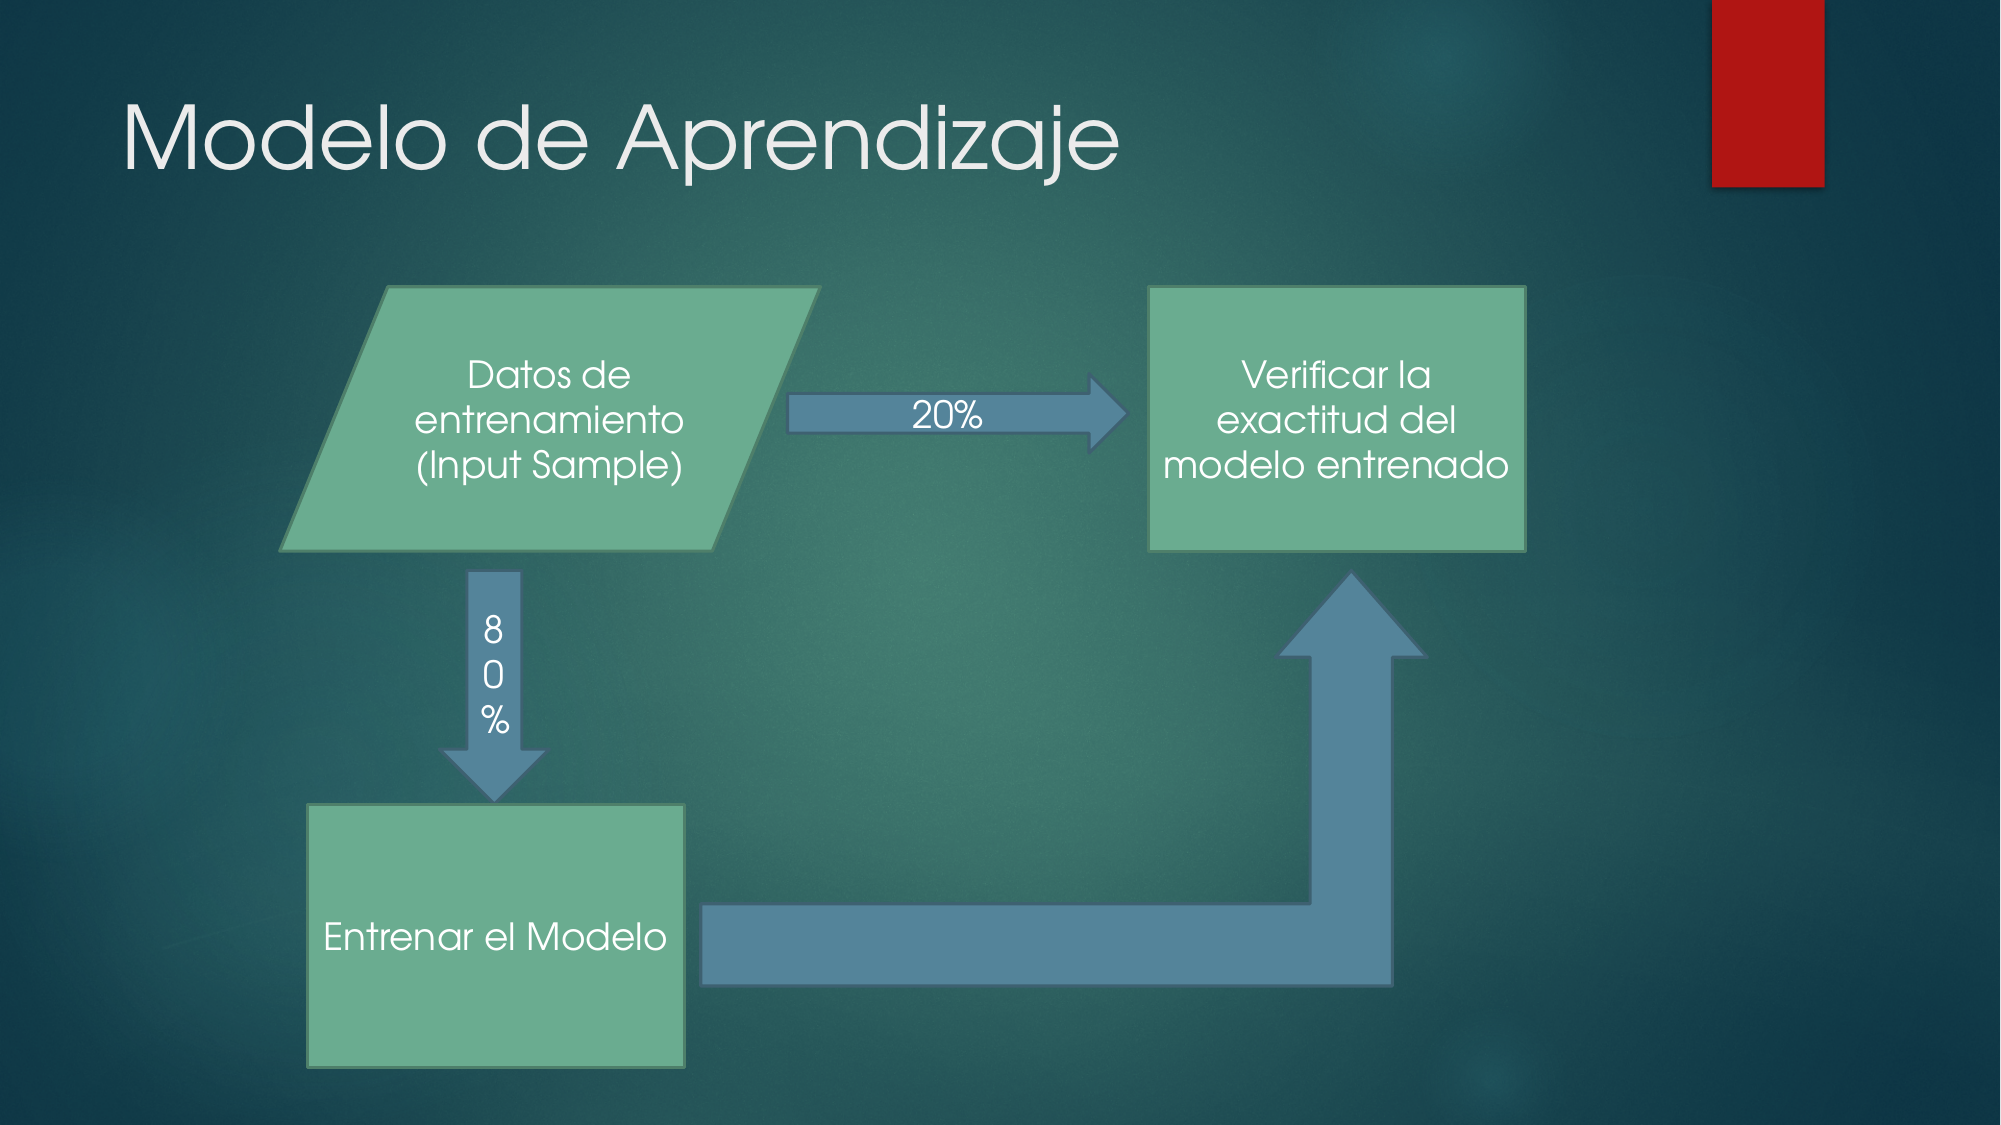

# Modelo de Aprendizaje
Datos de entrenamiento (Input Sample)
Verificar la exactitud del modelo entrenado
20%
80%

Entrenar el Modelo